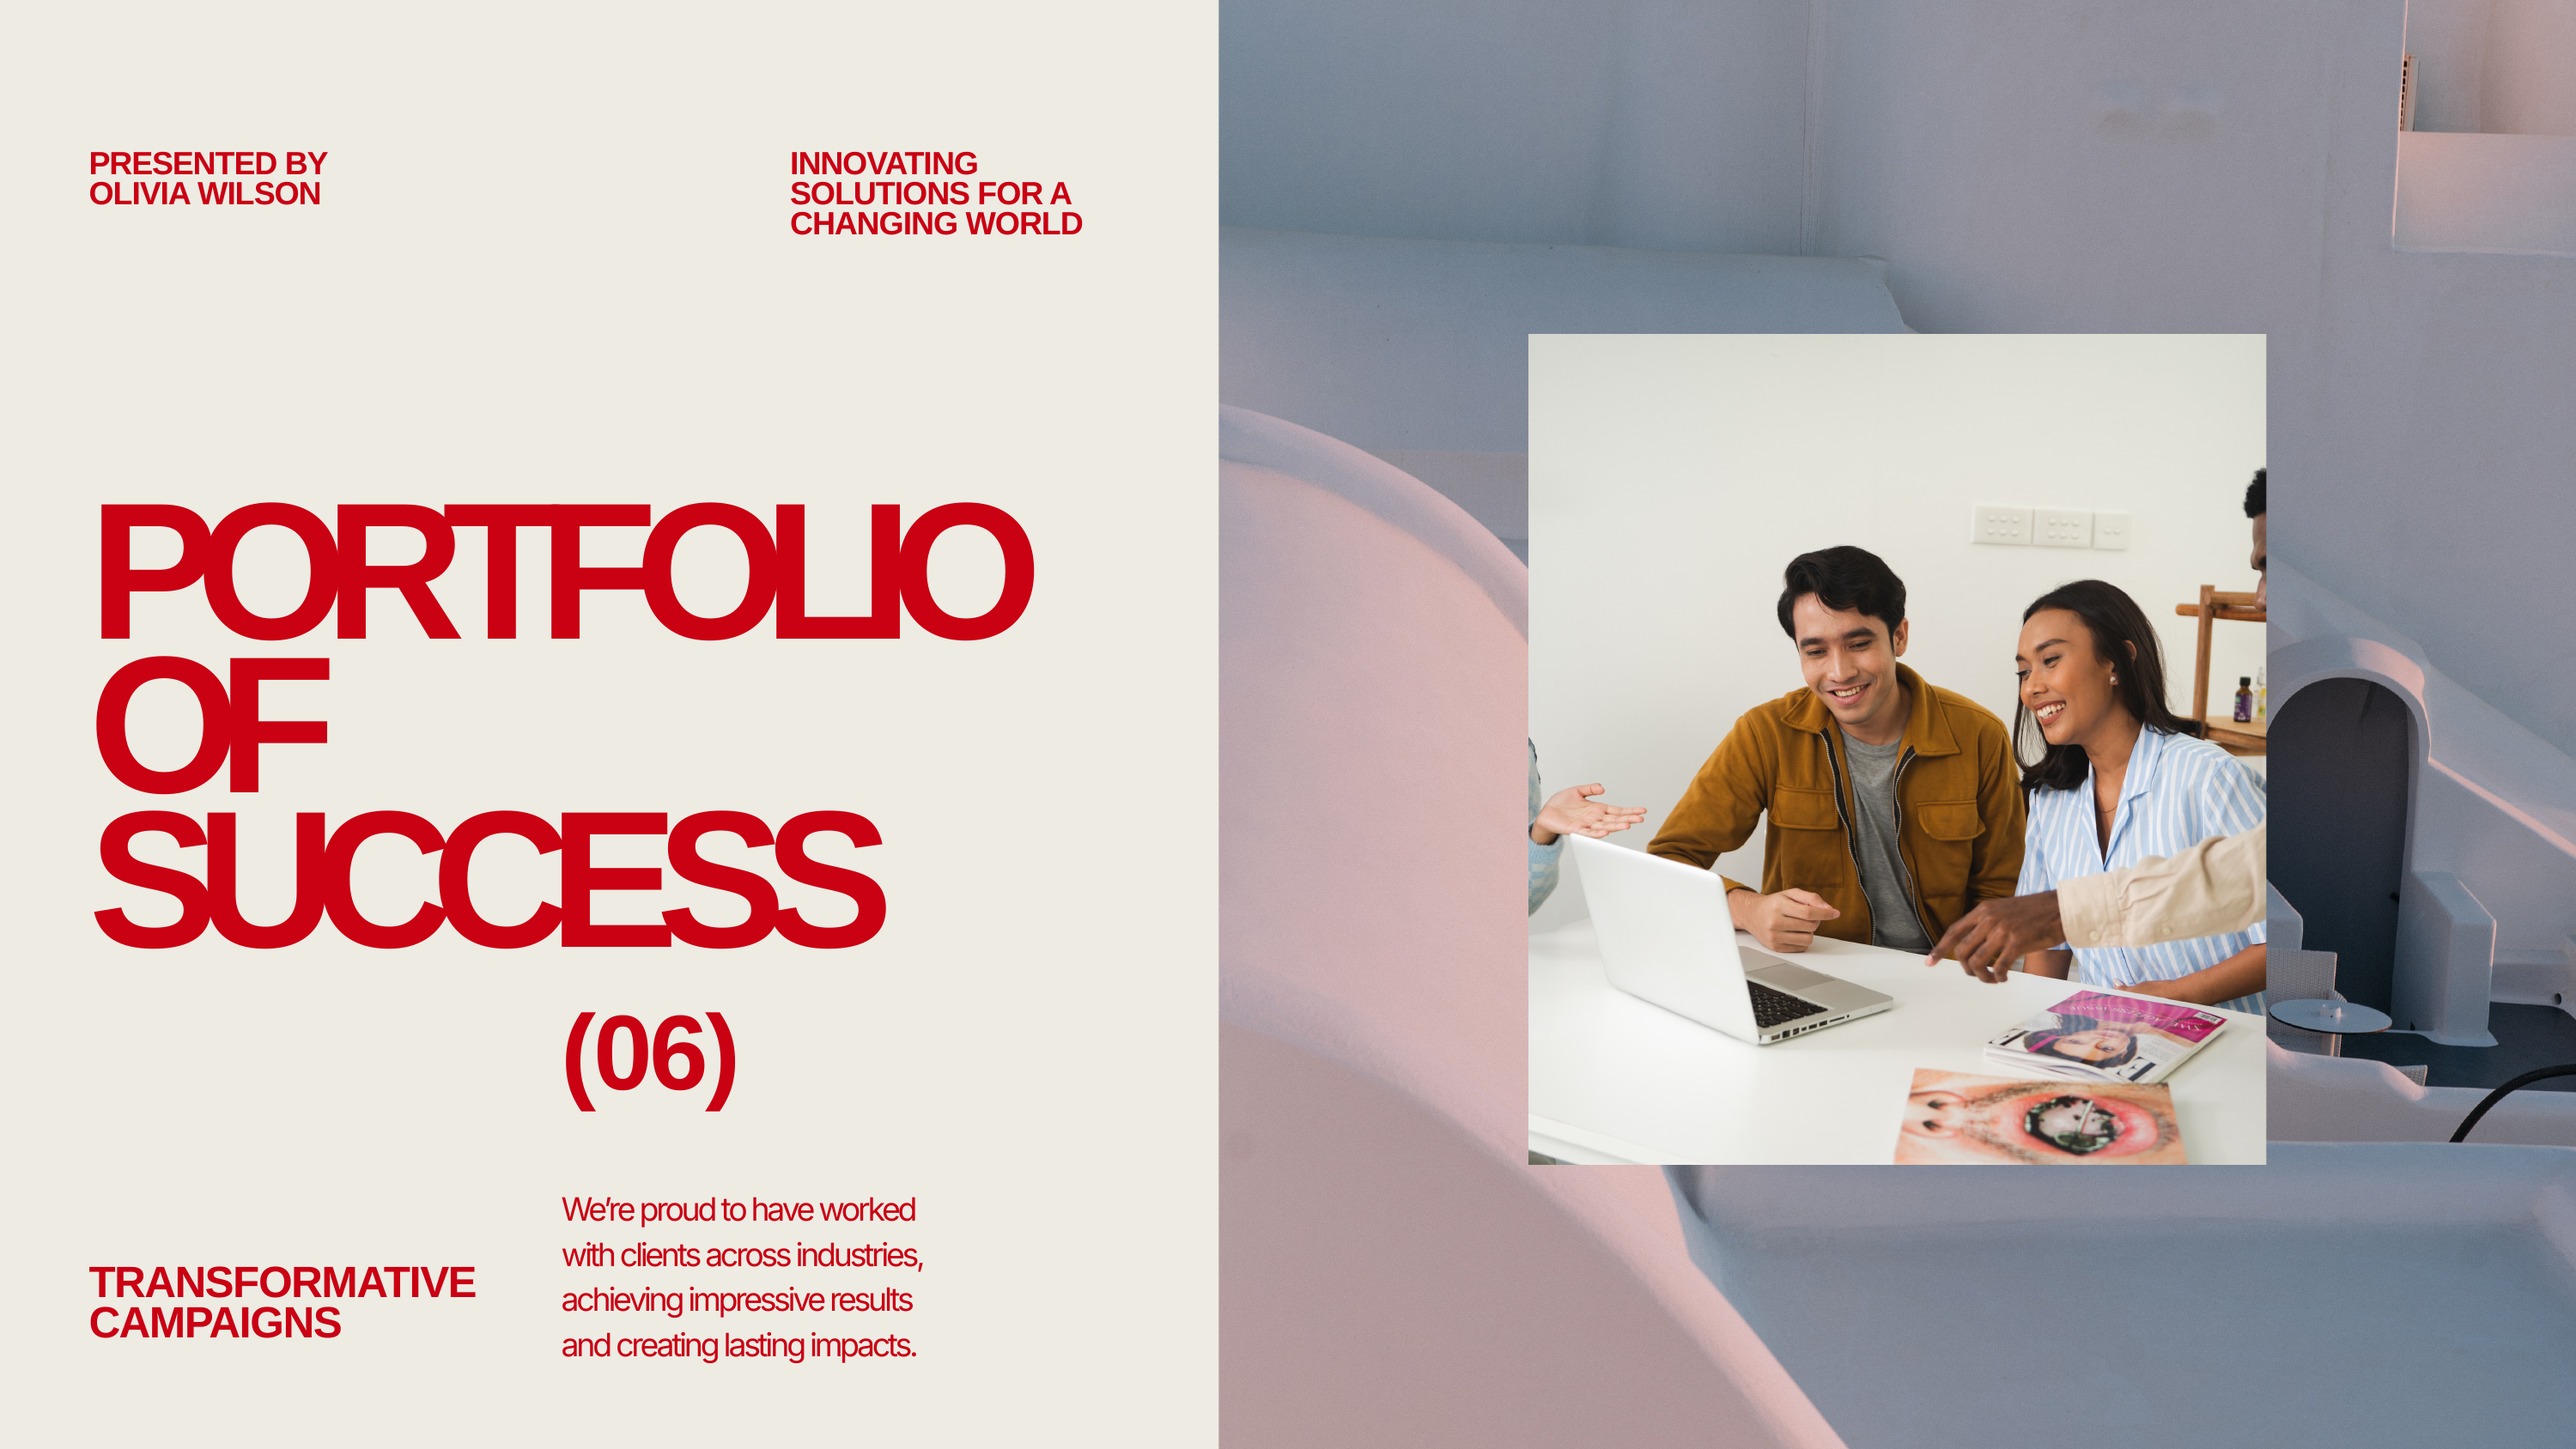

PRESENTED BY
OLIVIA WILSON
INNOVATING SOLUTIONS FOR A CHANGING WORLD

PORTFOLIO OF SUCCESS
(06)
We’re proud to have worked with clients across industries, achieving impressive results and creating lasting impacts.
TRANSFORMATIVE CAMPAIGNS